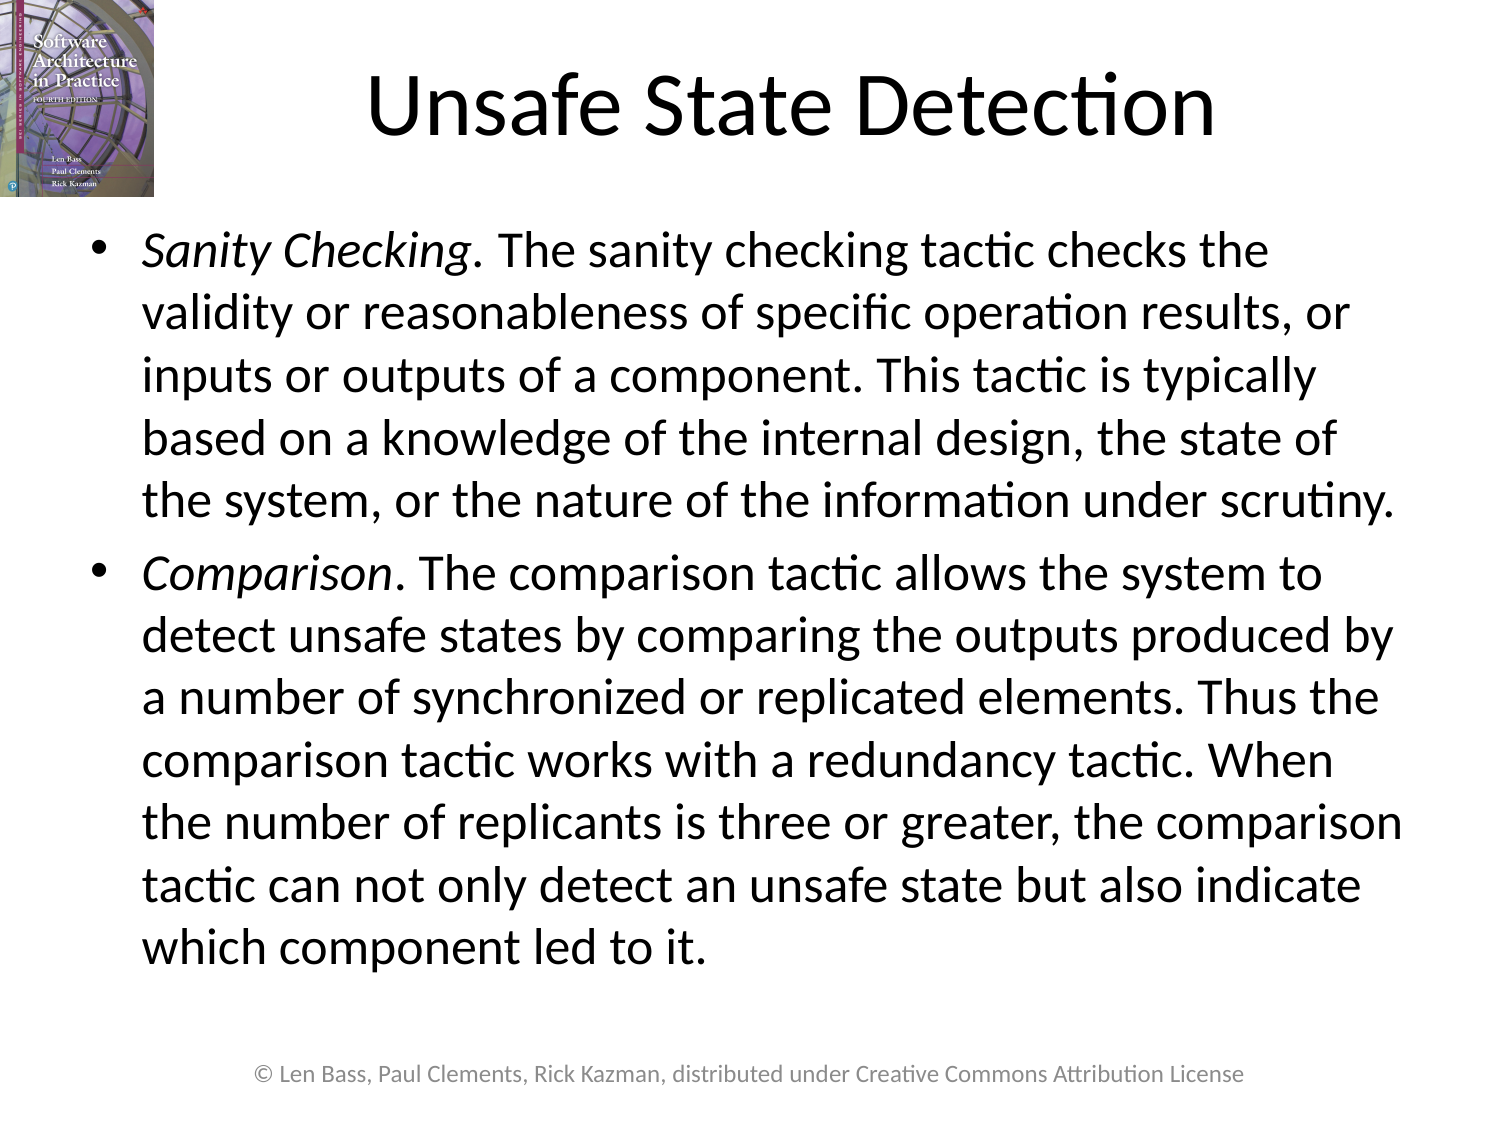

# Unsafe State Detection
Sanity Checking. The sanity checking tactic checks the validity or reasonableness of specific operation results, or inputs or outputs of a component. This tactic is typically based on a knowledge of the internal design, the state of the system, or the nature of the information under scrutiny.
Comparison. The comparison tactic allows the system to detect unsafe states by comparing the outputs produced by a number of synchronized or replicated elements. Thus the comparison tactic works with a redundancy tactic. When the number of replicants is three or greater, the comparison tactic can not only detect an unsafe state but also indicate which component led to it.
© Len Bass, Paul Clements, Rick Kazman, distributed under Creative Commons Attribution License